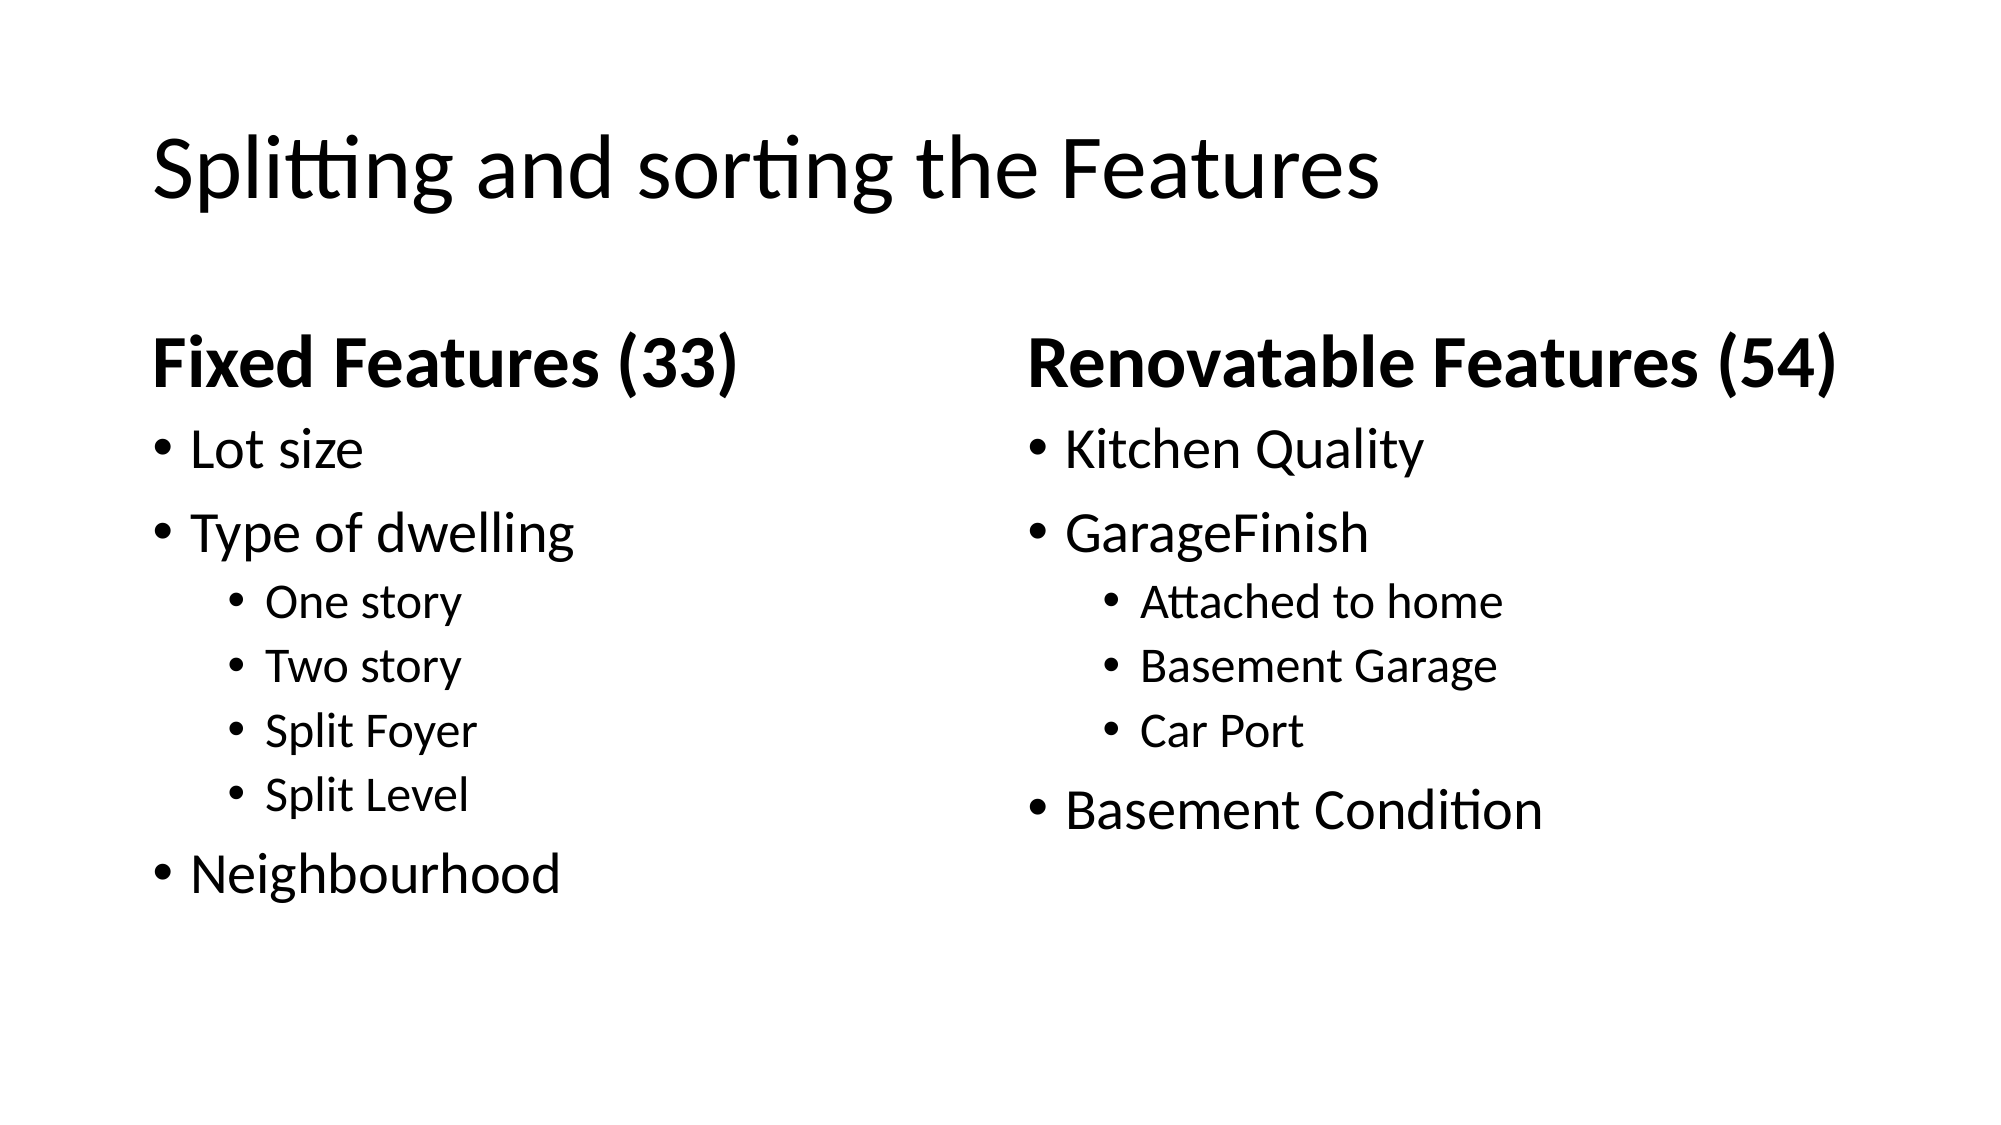

# Splitting and sorting the Features
Fixed Features (33)
Renovatable Features (54)
Lot size
Type of dwelling
One story
Two story
Split Foyer
Split Level
Neighbourhood
Kitchen Quality
GarageFinish
Attached to home
Basement Garage
Car Port
Basement Condition